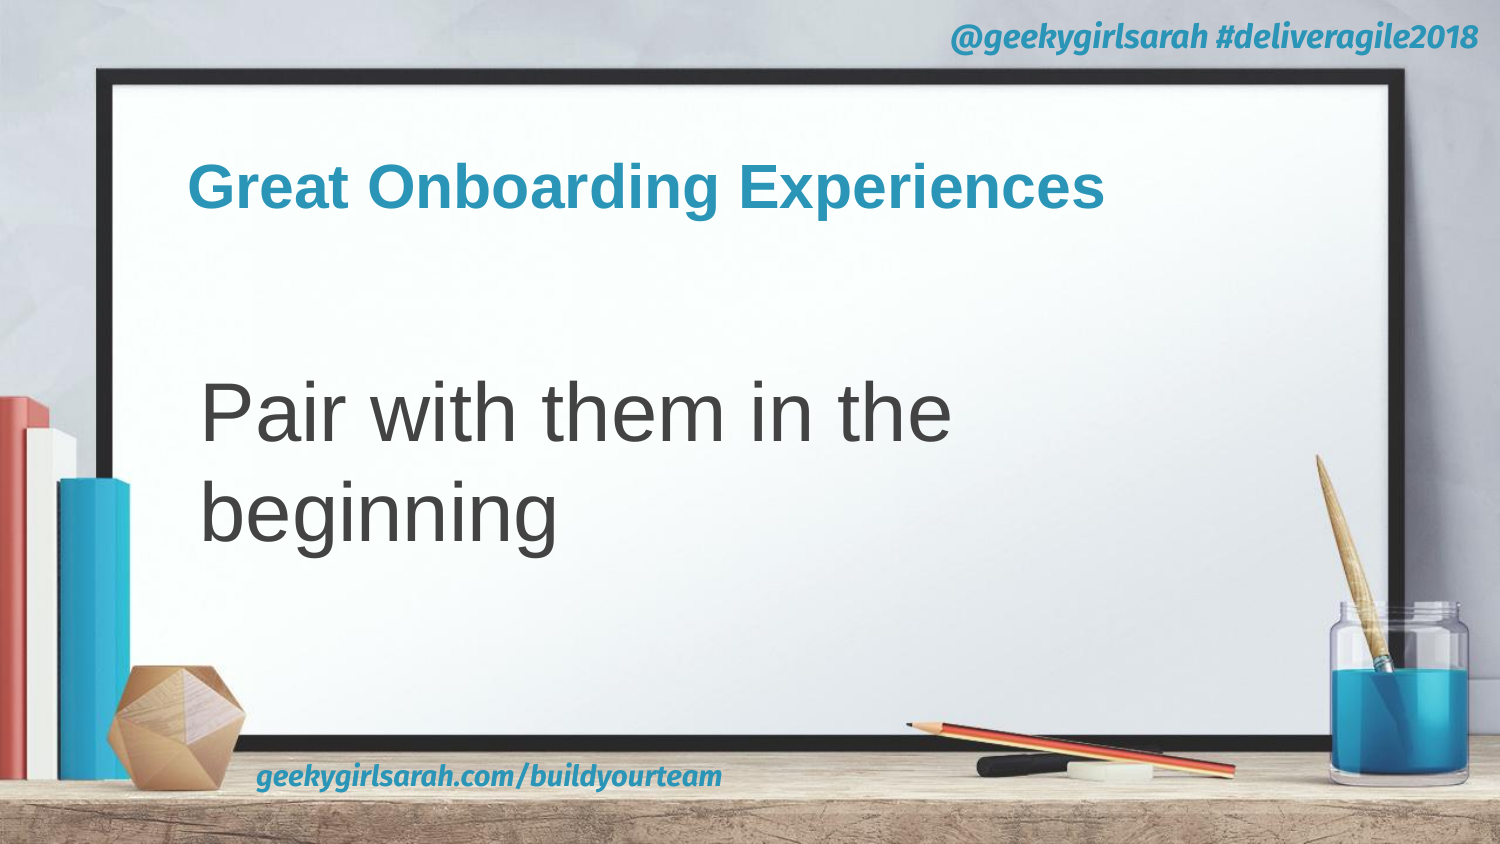

# Great Onboarding Experiences
Pair with them in the beginning